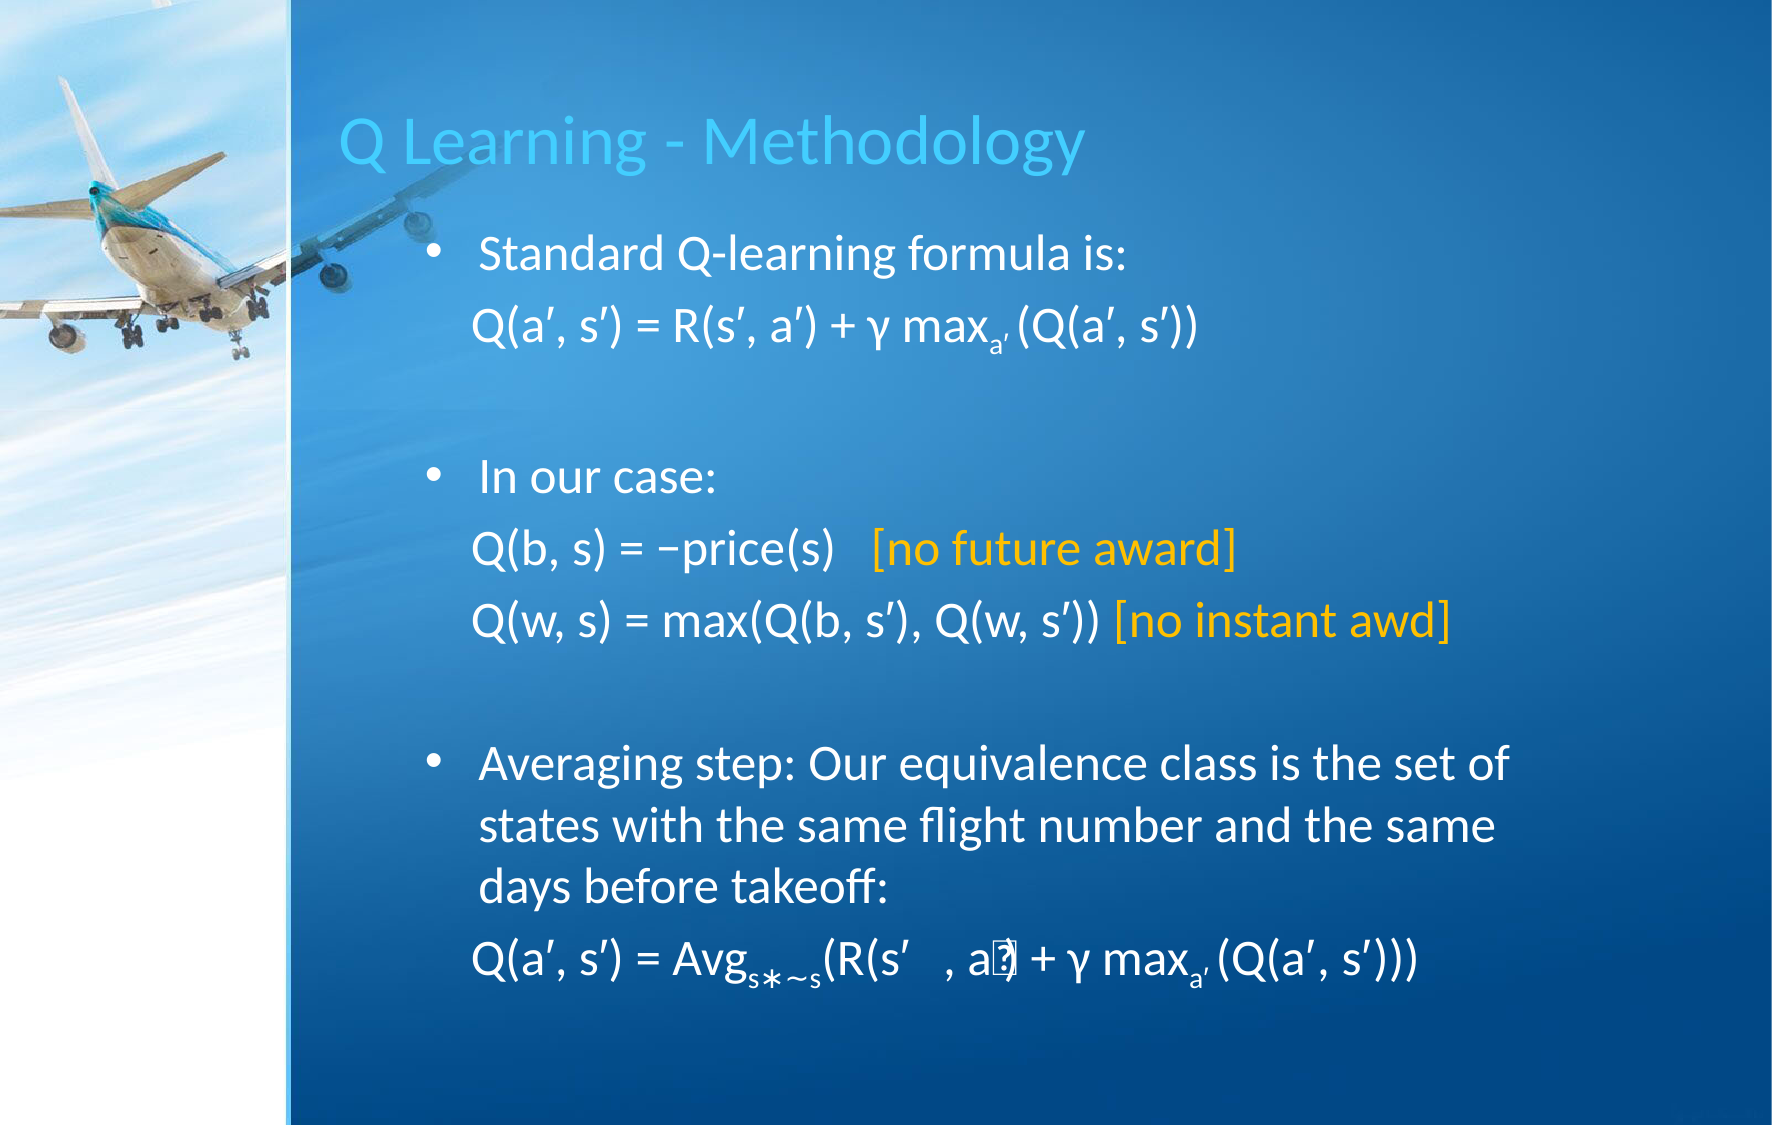

# Q Learning - Methodology
Standard Q-learning formula is:
    Q(a′, s′) = R(s′, a′) + γ maxa′ (Q(a′, s′))

In our case:
    Q(b, s) = −price(s)   [no future award]
    Q(w, s) = max(Q(b, s′), Q(w, s′)) [no instant awd]

Averaging step: Our equivalence class is the set of states with the same flight number and the same days before takeoff:
    Q(a′, s′) = Avgs∗∼s(R(s∗, a′) + γ maxa′ (Q(a′, s′)))